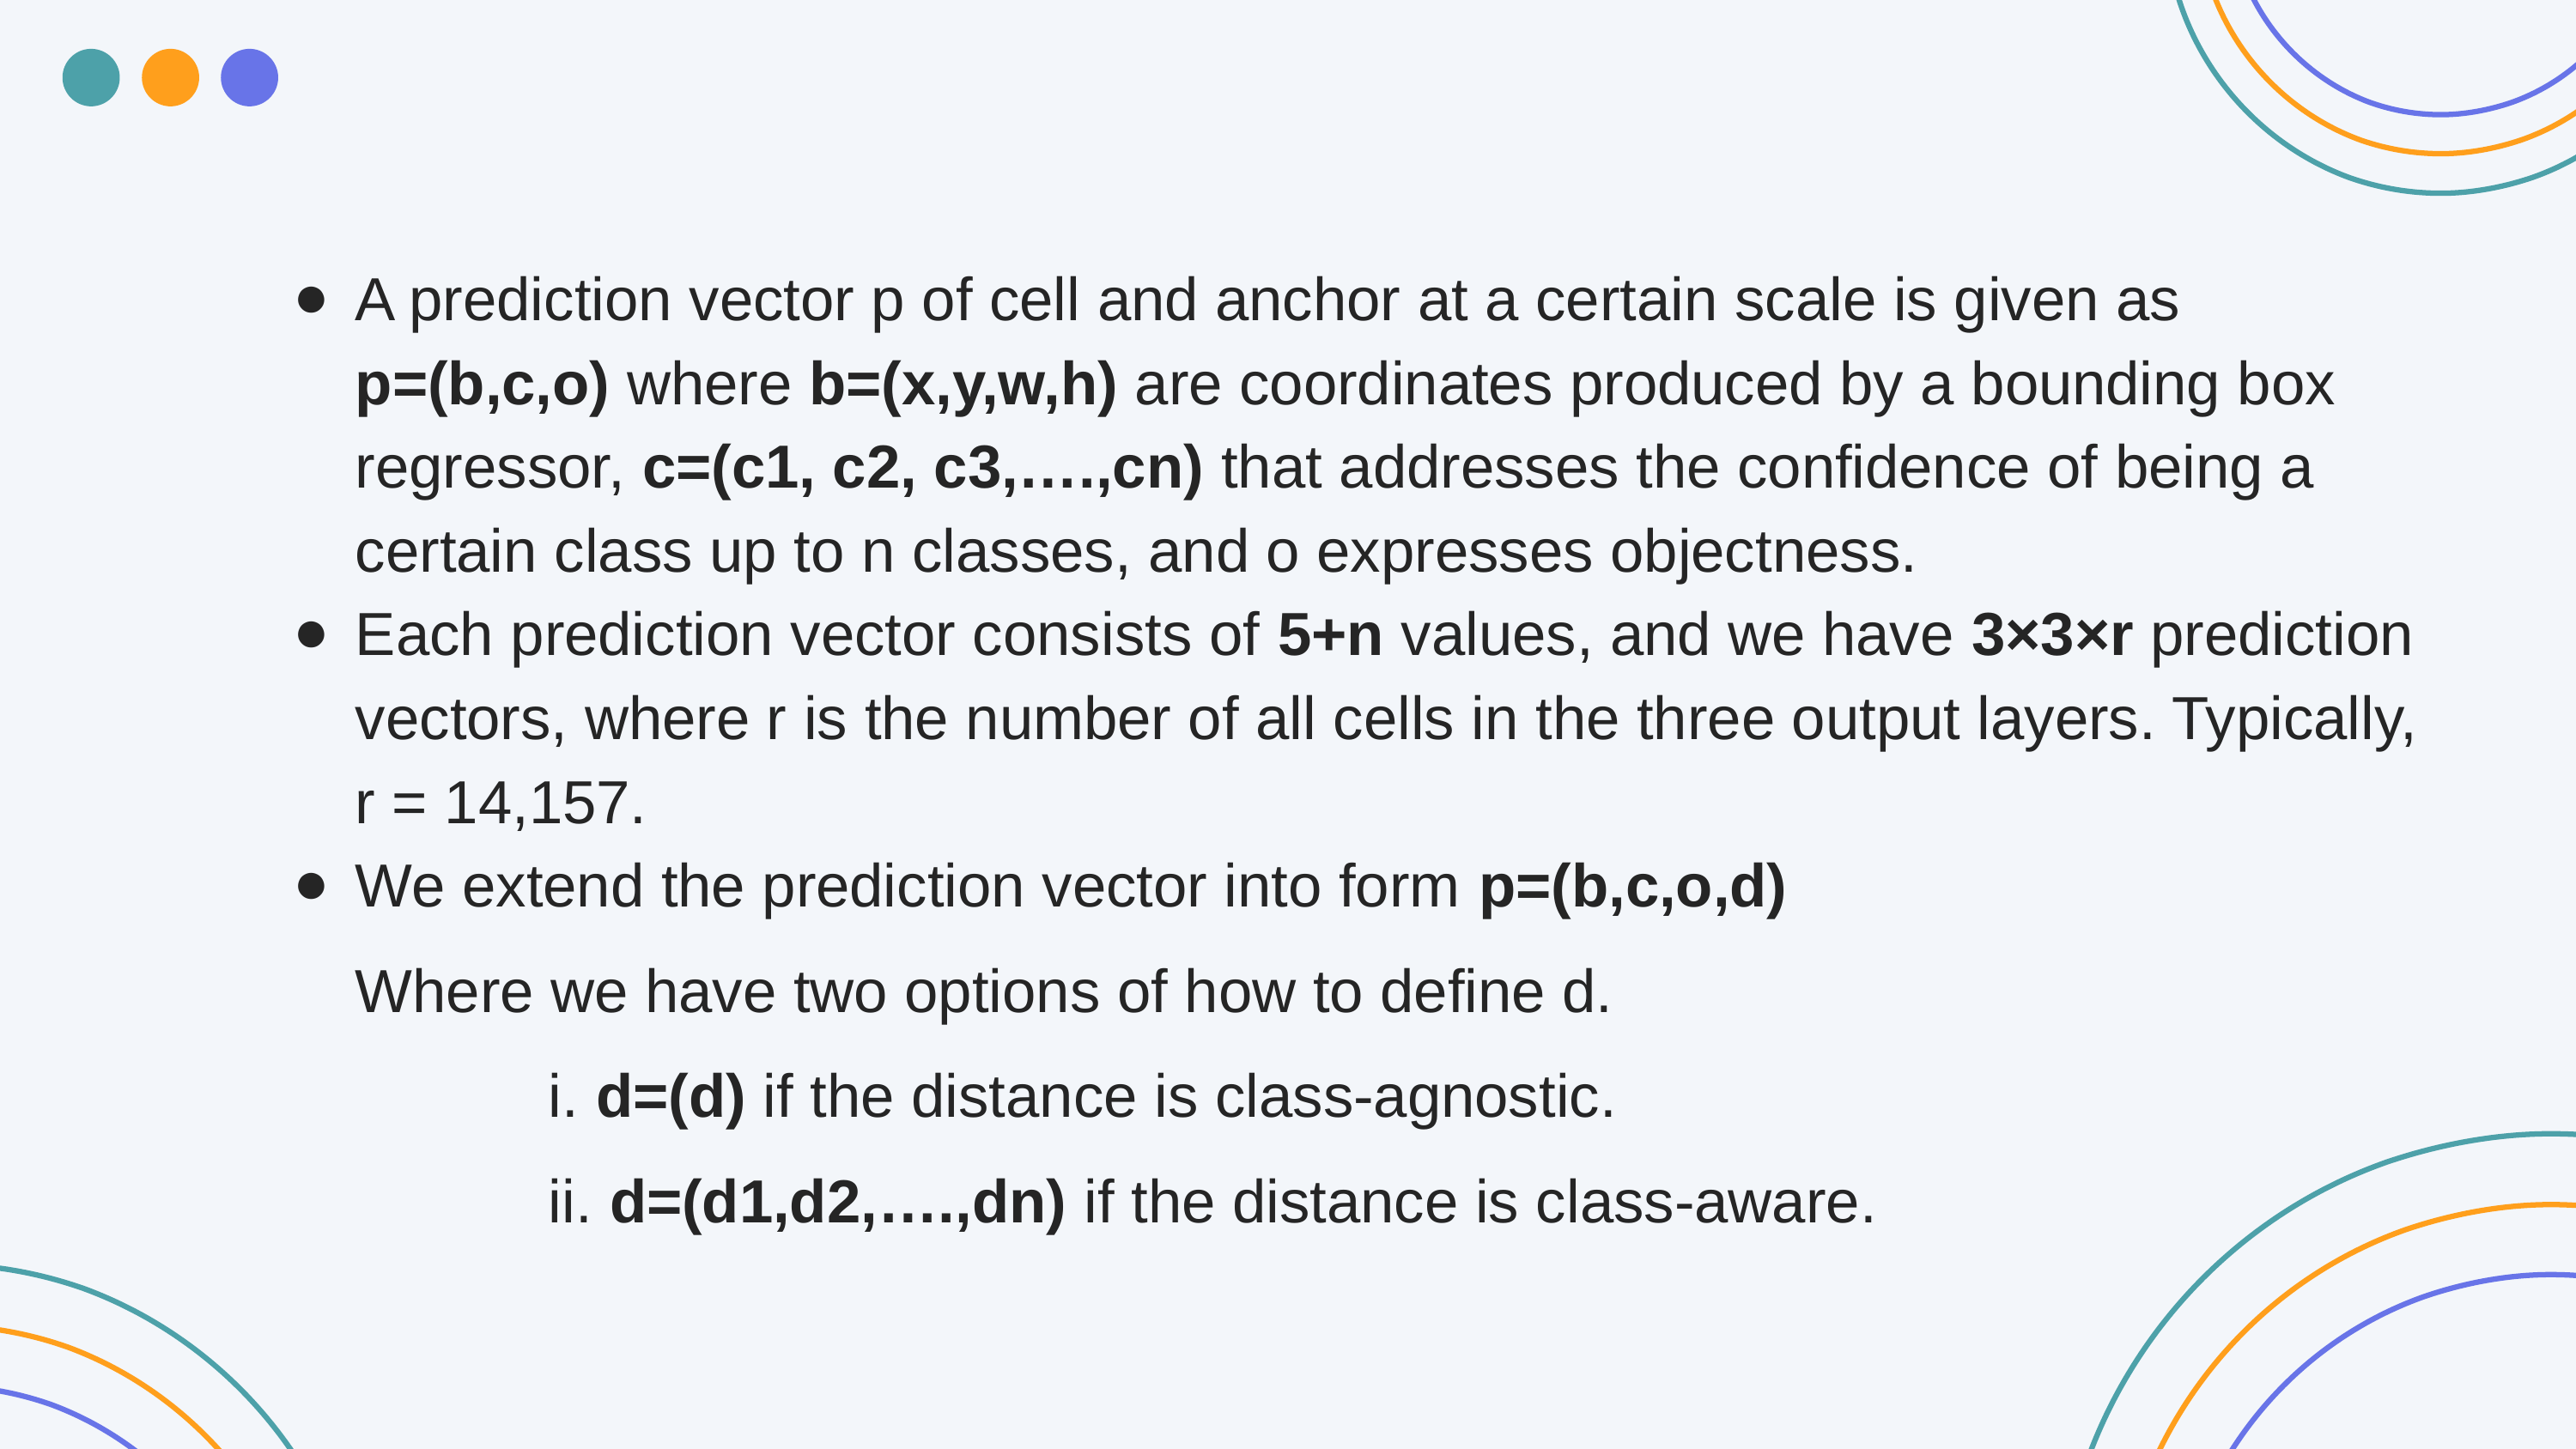

A prediction vector p of cell and anchor at a certain scale is given as p=(b,c,o) where b=(x,y,w,h) are coordinates produced by a bounding box regressor, c=(c1, c2, c3,….,cn) that addresses the confidence of being a certain class up to n classes, and o expresses objectness.
Each prediction vector consists of 5+n values, and we have 3×3×r prediction vectors, where r is the number of all cells in the three output layers. Typically, r = 14,157.
We extend the prediction vector into form p=(b,c,o,d)
Where we have two options of how to define d.
	i. d=(d) if the distance is class-agnostic.
	ii. d=(d1,d2,….,dn) if the distance is class-aware.